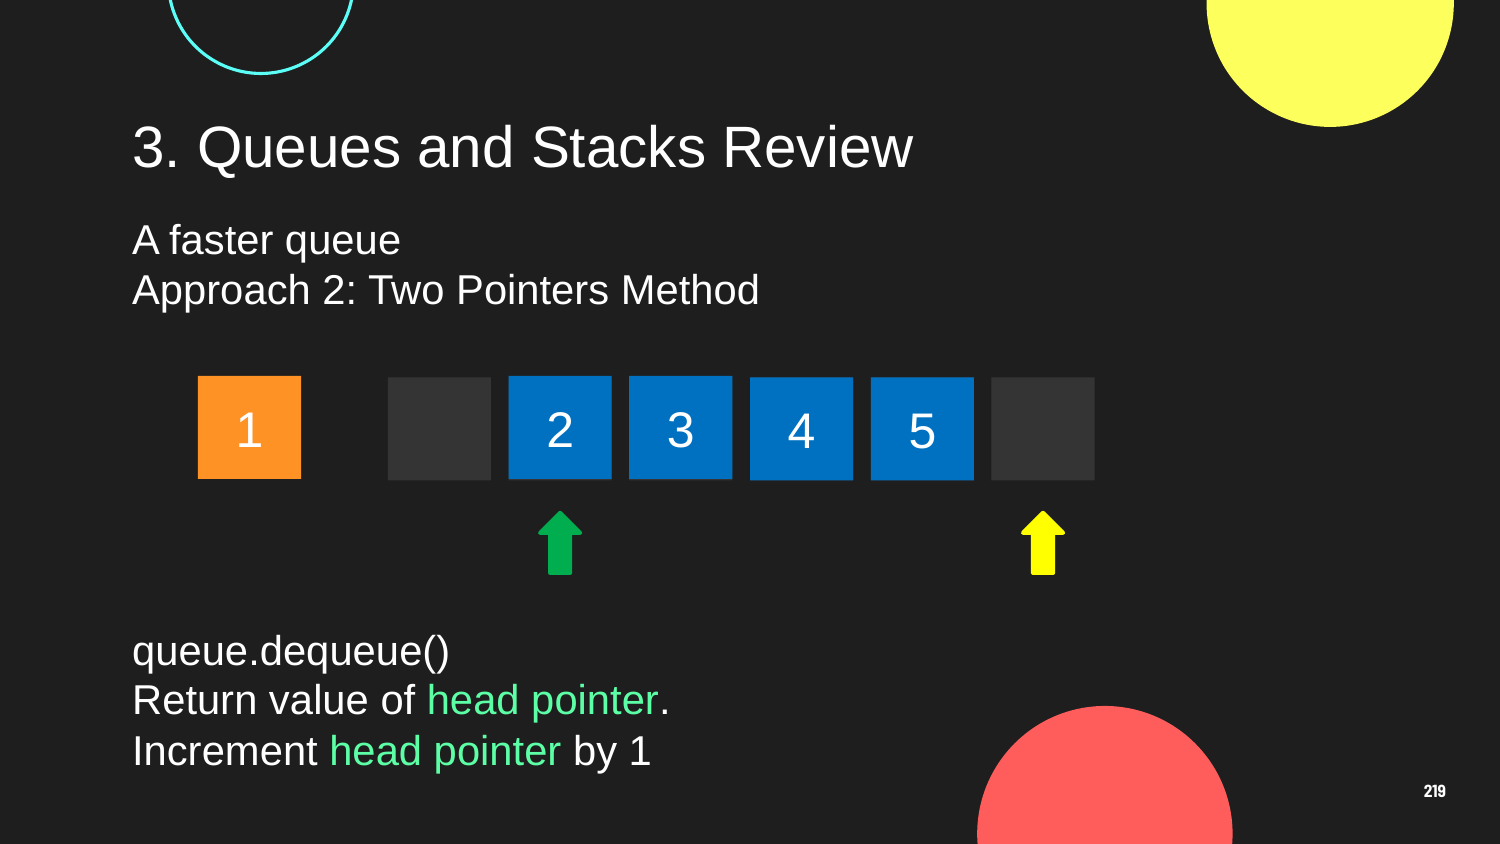

# 3. Queues and Stacks Review
A faster queue
Approach 2: Two Pointers Method
1
2
3
4
5
6

queue.dequeue()
Return value of head pointer.
Increment head pointer by 1
219